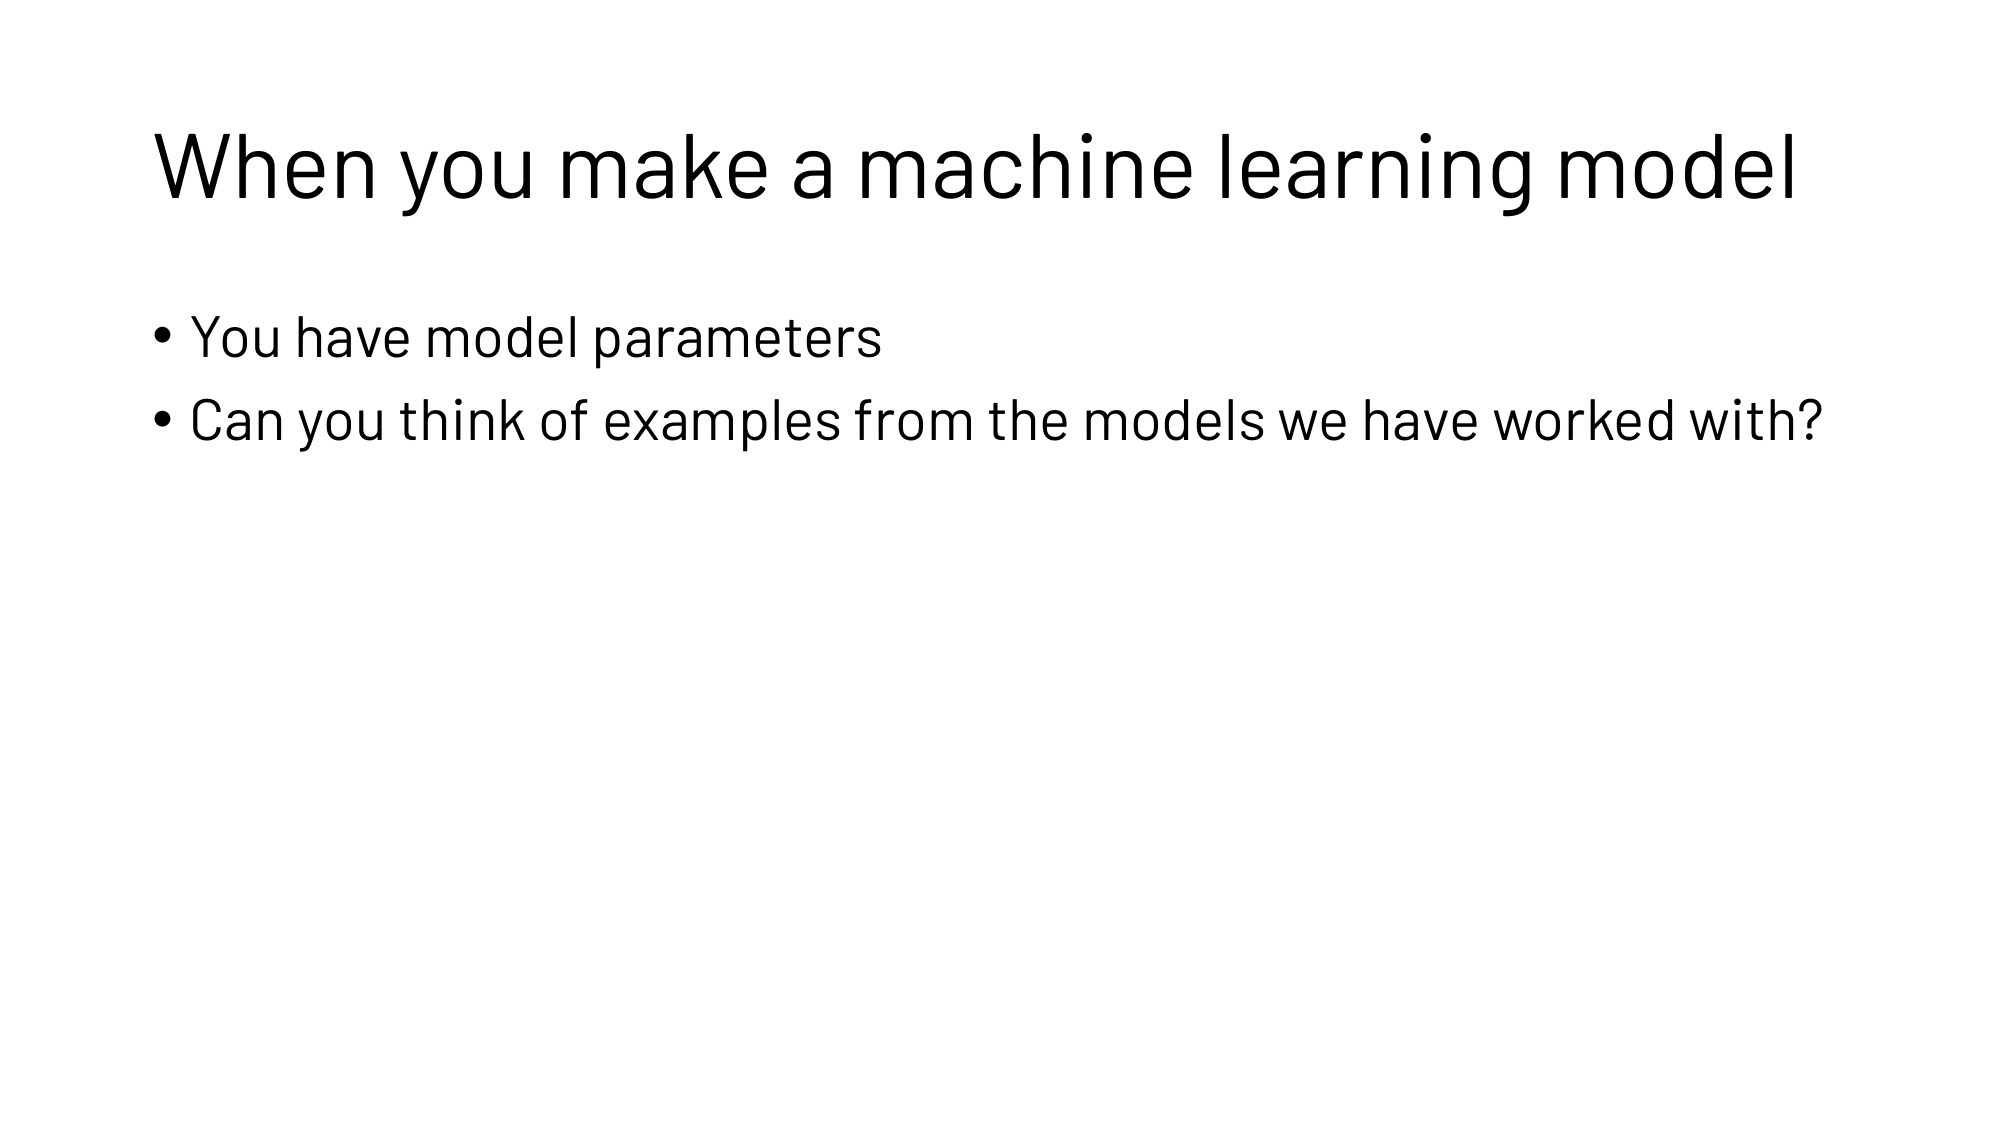

# When you make a machine learning model
You have model parameters
Can you think of examples from the models we have worked with?